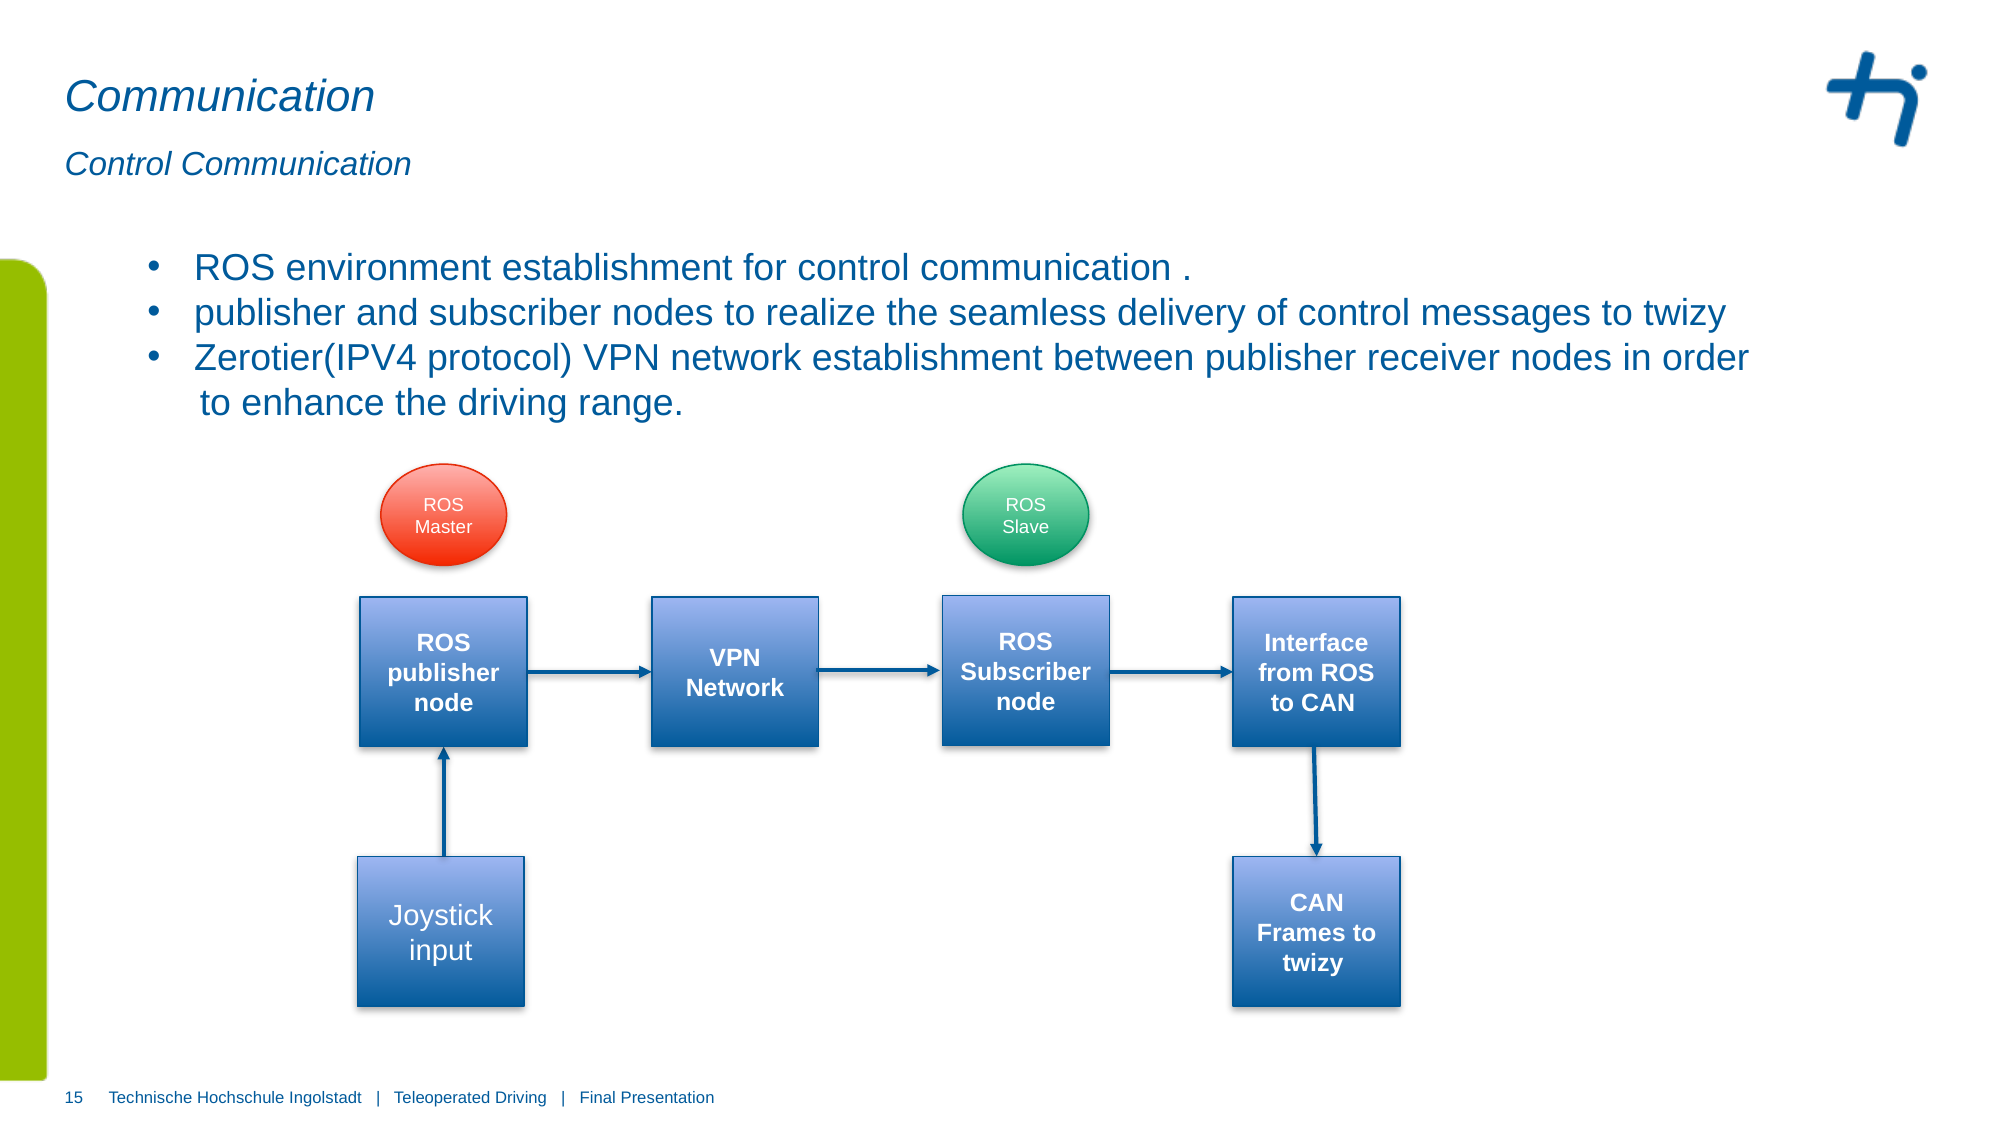

# Communication
Control Communication
ROS environment establishment for control communication .
publisher and subscriber nodes to realize the seamless delivery of control messages to twizy
Zerotier(IPV4 protocol) VPN network establishment between publisher receiver nodes in order
     to enhance the driving range.
ROS
Master
ROS
Slave
ROS Subscriber node
ROS publisher node
VPN Network
Interface from ROS to CAN
Joystick input
CAN Frames to twizy
15